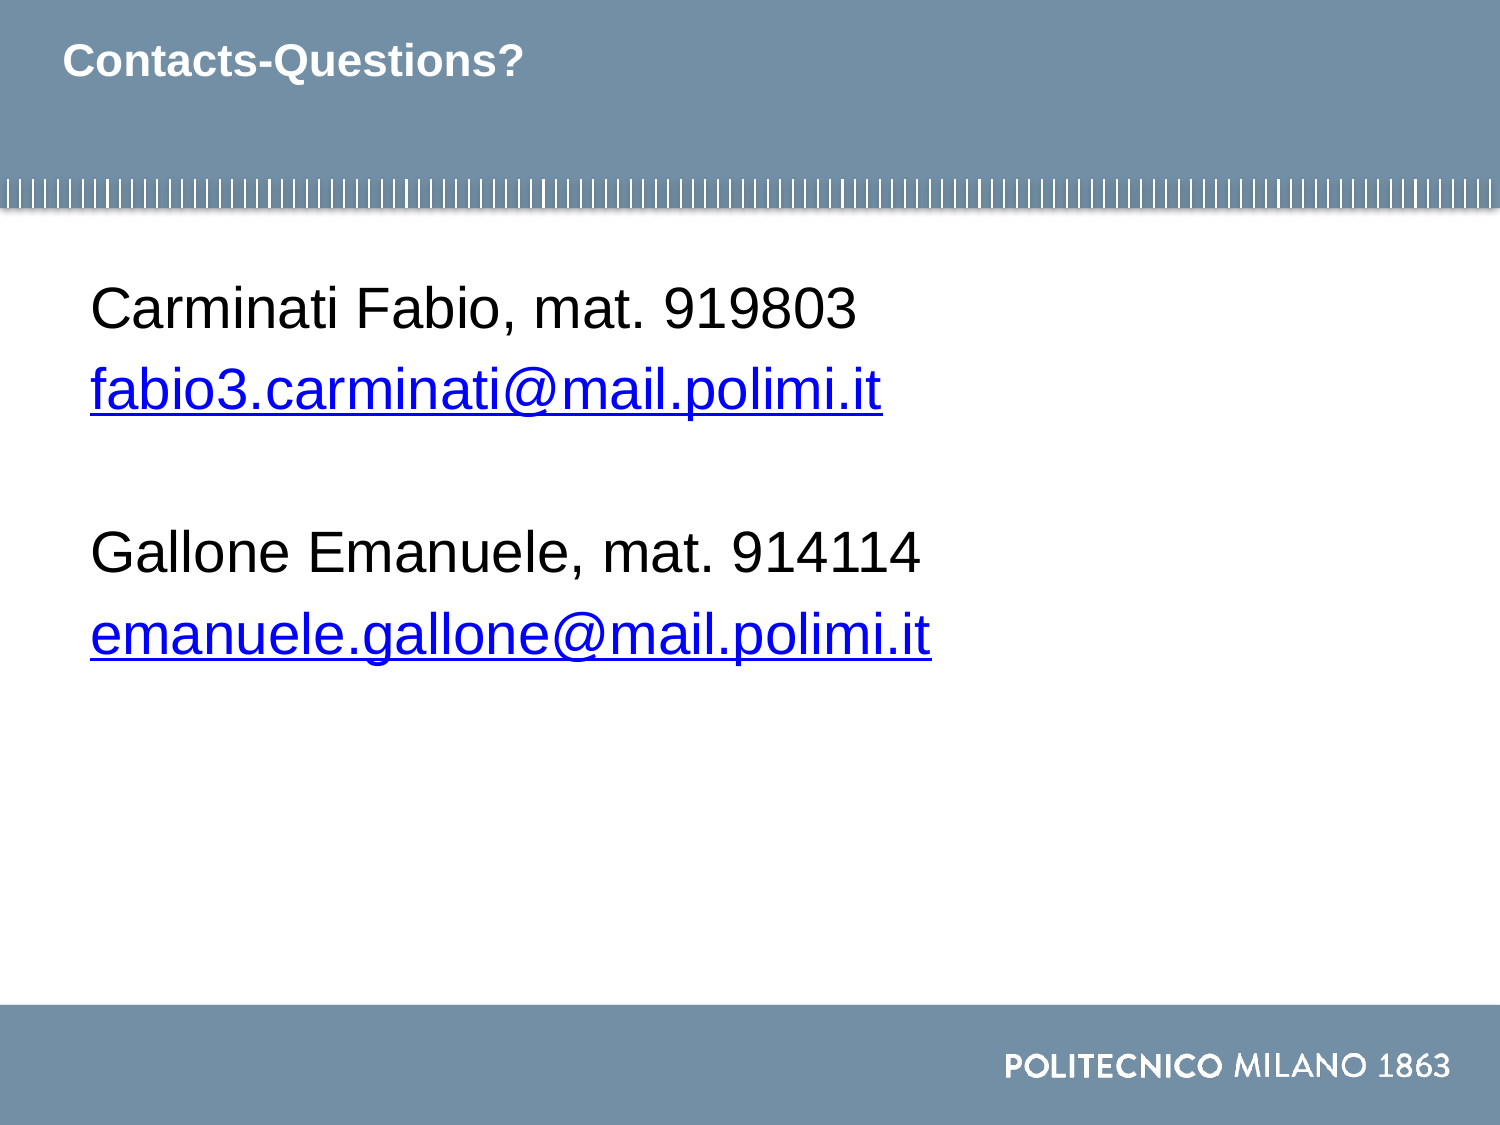

# Contacts-Questions?
Carminati Fabio, mat. 919803
fabio3.carminati@mail.polimi.it

Gallone Emanuele, mat. 914114
emanuele.gallone@mail.polimi.it